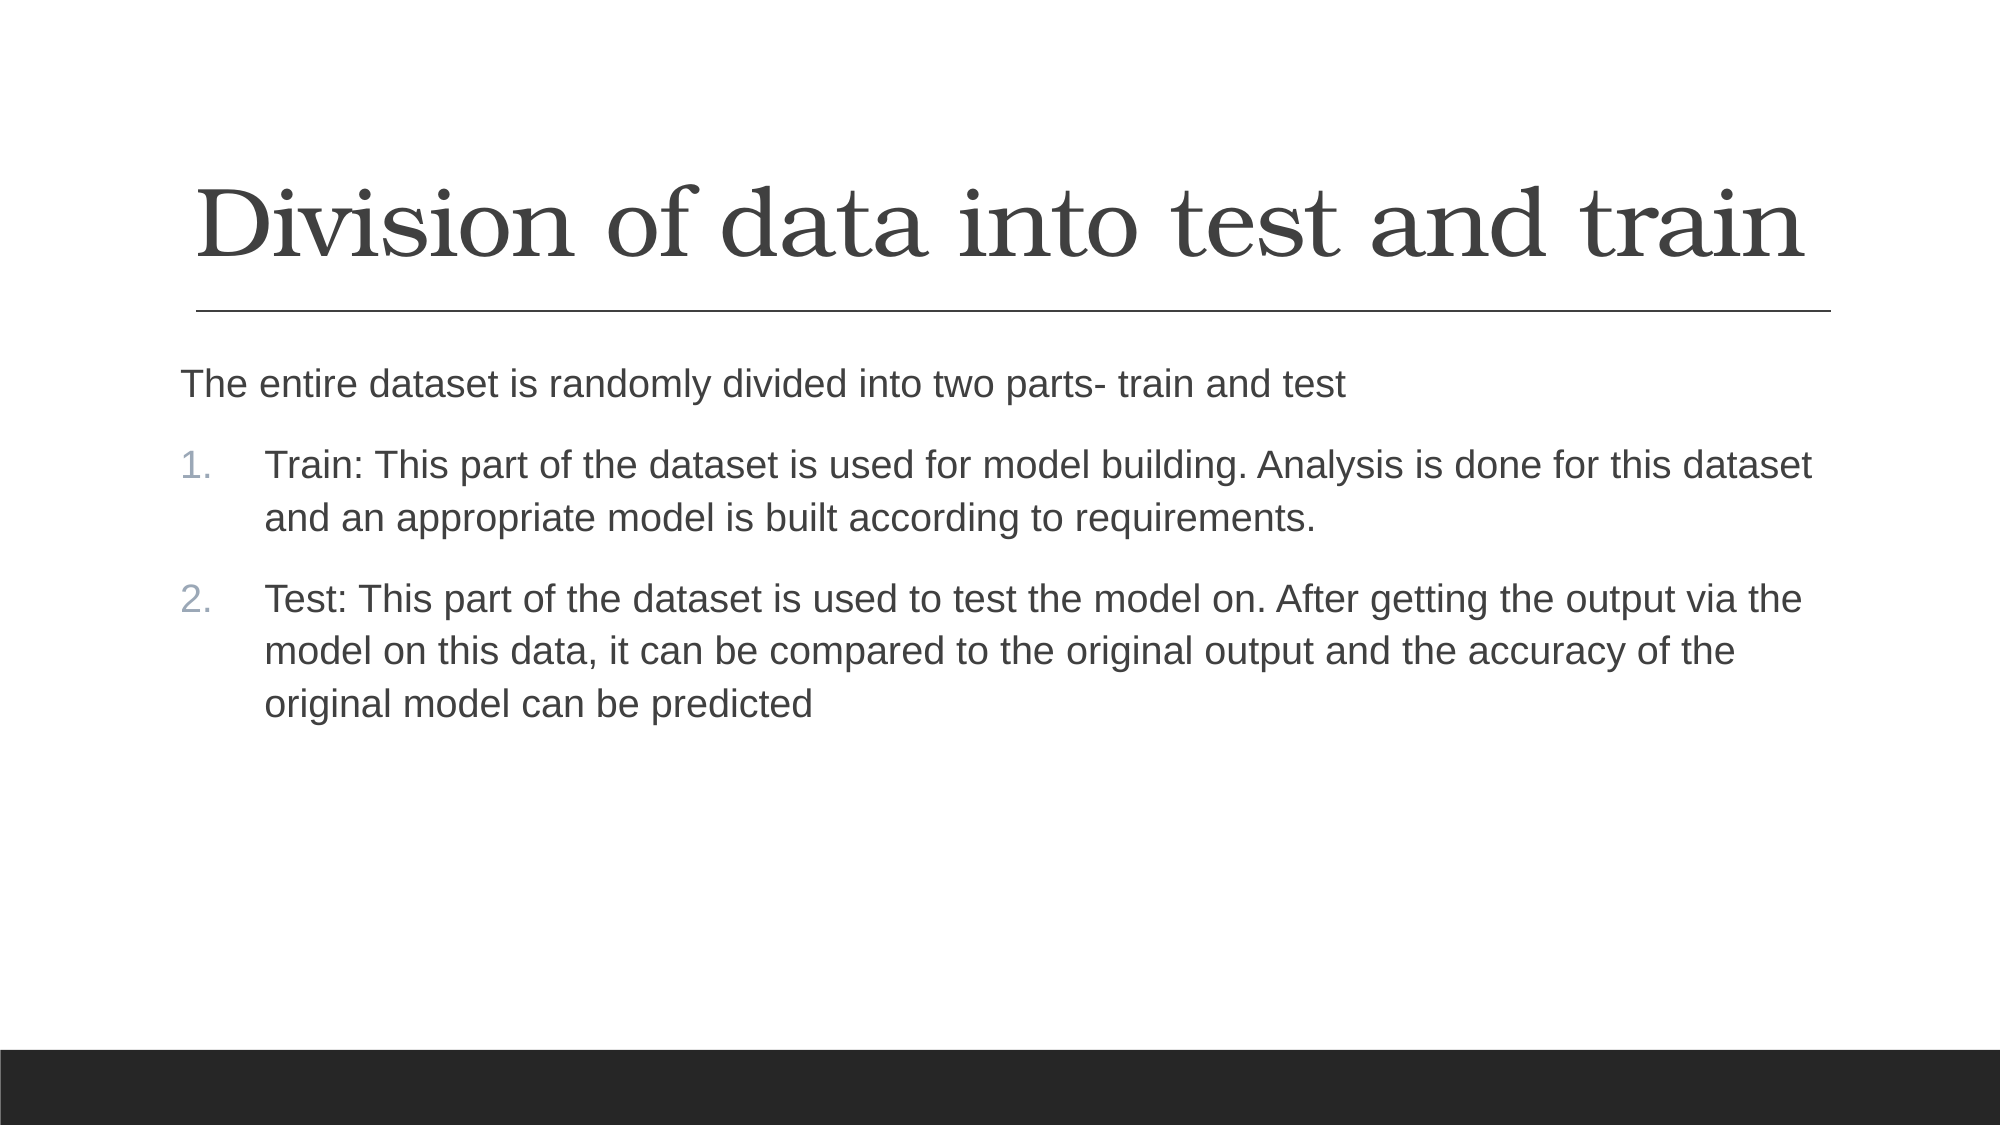

# Division of data into test and train
The entire dataset is randomly divided into two parts- train and test
Train: This part of the dataset is used for model building. Analysis is done for this dataset and an appropriate model is built according to requirements.
Test: This part of the dataset is used to test the model on. After getting the output via the model on this data, it can be compared to the original output and the accuracy of the original model can be predicted